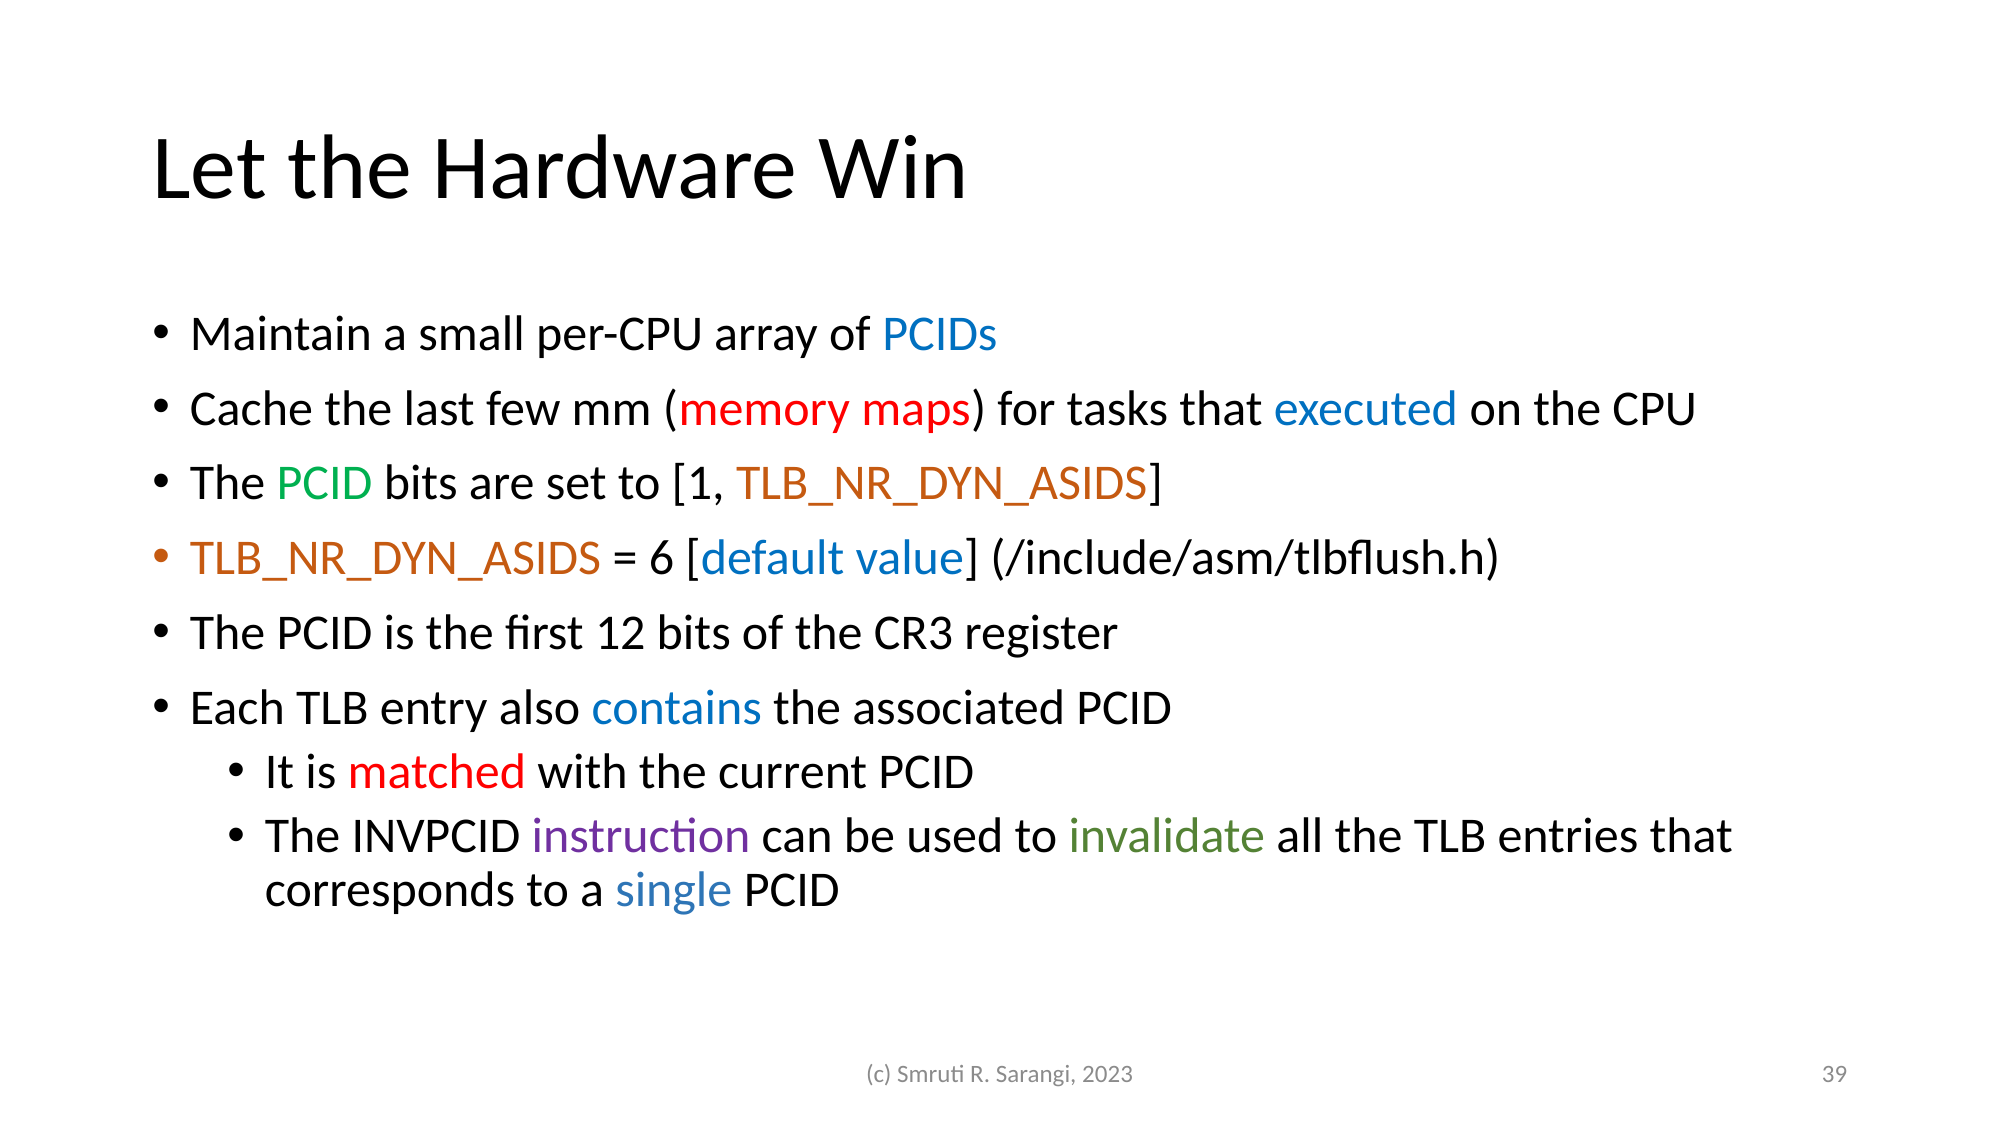

# Let the Hardware Win
Maintain a small per-CPU array of PCIDs
Cache the last few mm (memory maps) for tasks that executed on the CPU
The PCID bits are set to [1, TLB_NR_DYN_ASIDS]
TLB_NR_DYN_ASIDS = 6 [default value] (/include/asm/tlbflush.h)
The PCID is the first 12 bits of the CR3 register
Each TLB entry also contains the associated PCID
It is matched with the current PCID
The INVPCID instruction can be used to invalidate all the TLB entries that corresponds to a single PCID

(c) Smruti R. Sarangi, 2023
39